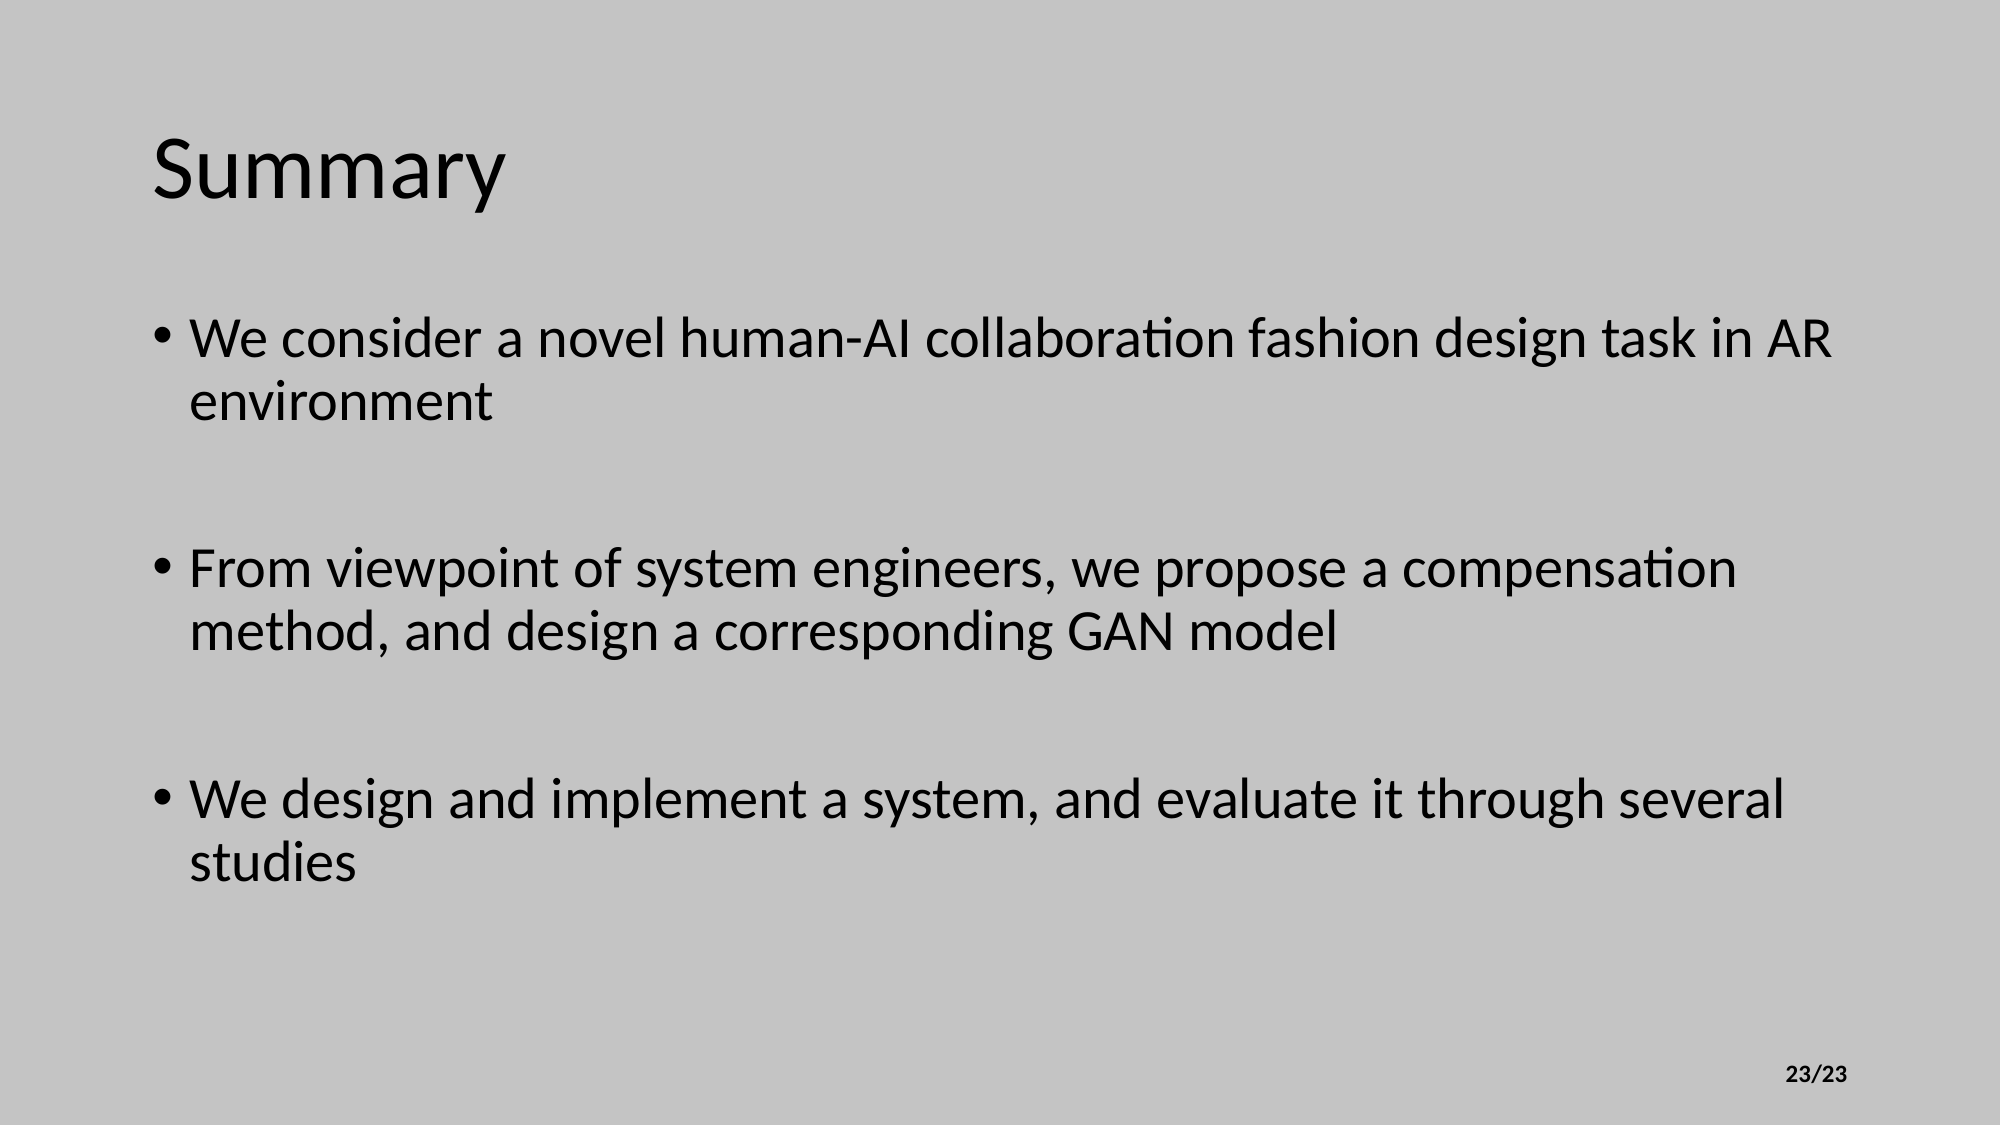

# Summary
We consider a novel human-AI collaboration fashion design task in AR environment

From viewpoint of system engineers, we propose a compensation method, and design a corresponding GAN model

We design and implement a system, and evaluate it through several studies

23/23